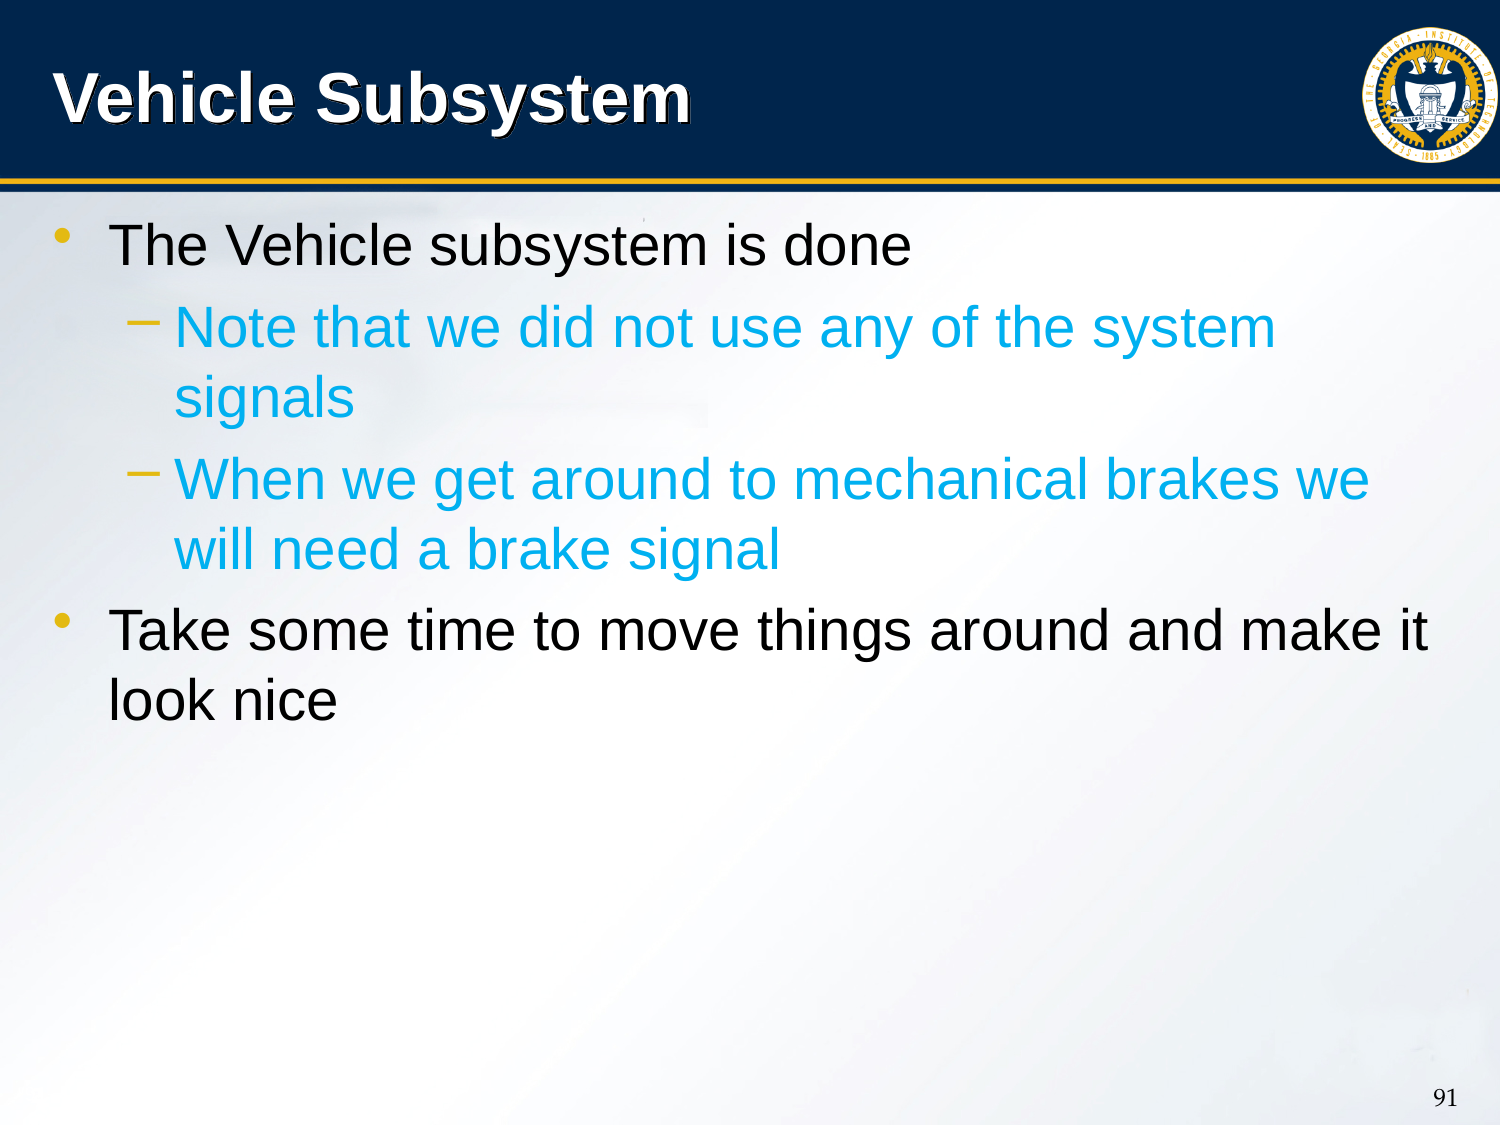

# Vehicle Subsystem

The Vehicle subsystem is done
Note that we did not use any of the system signals
When we get around to mechanical brakes we will need a brake signal
Take some time to move things around and make it look nice